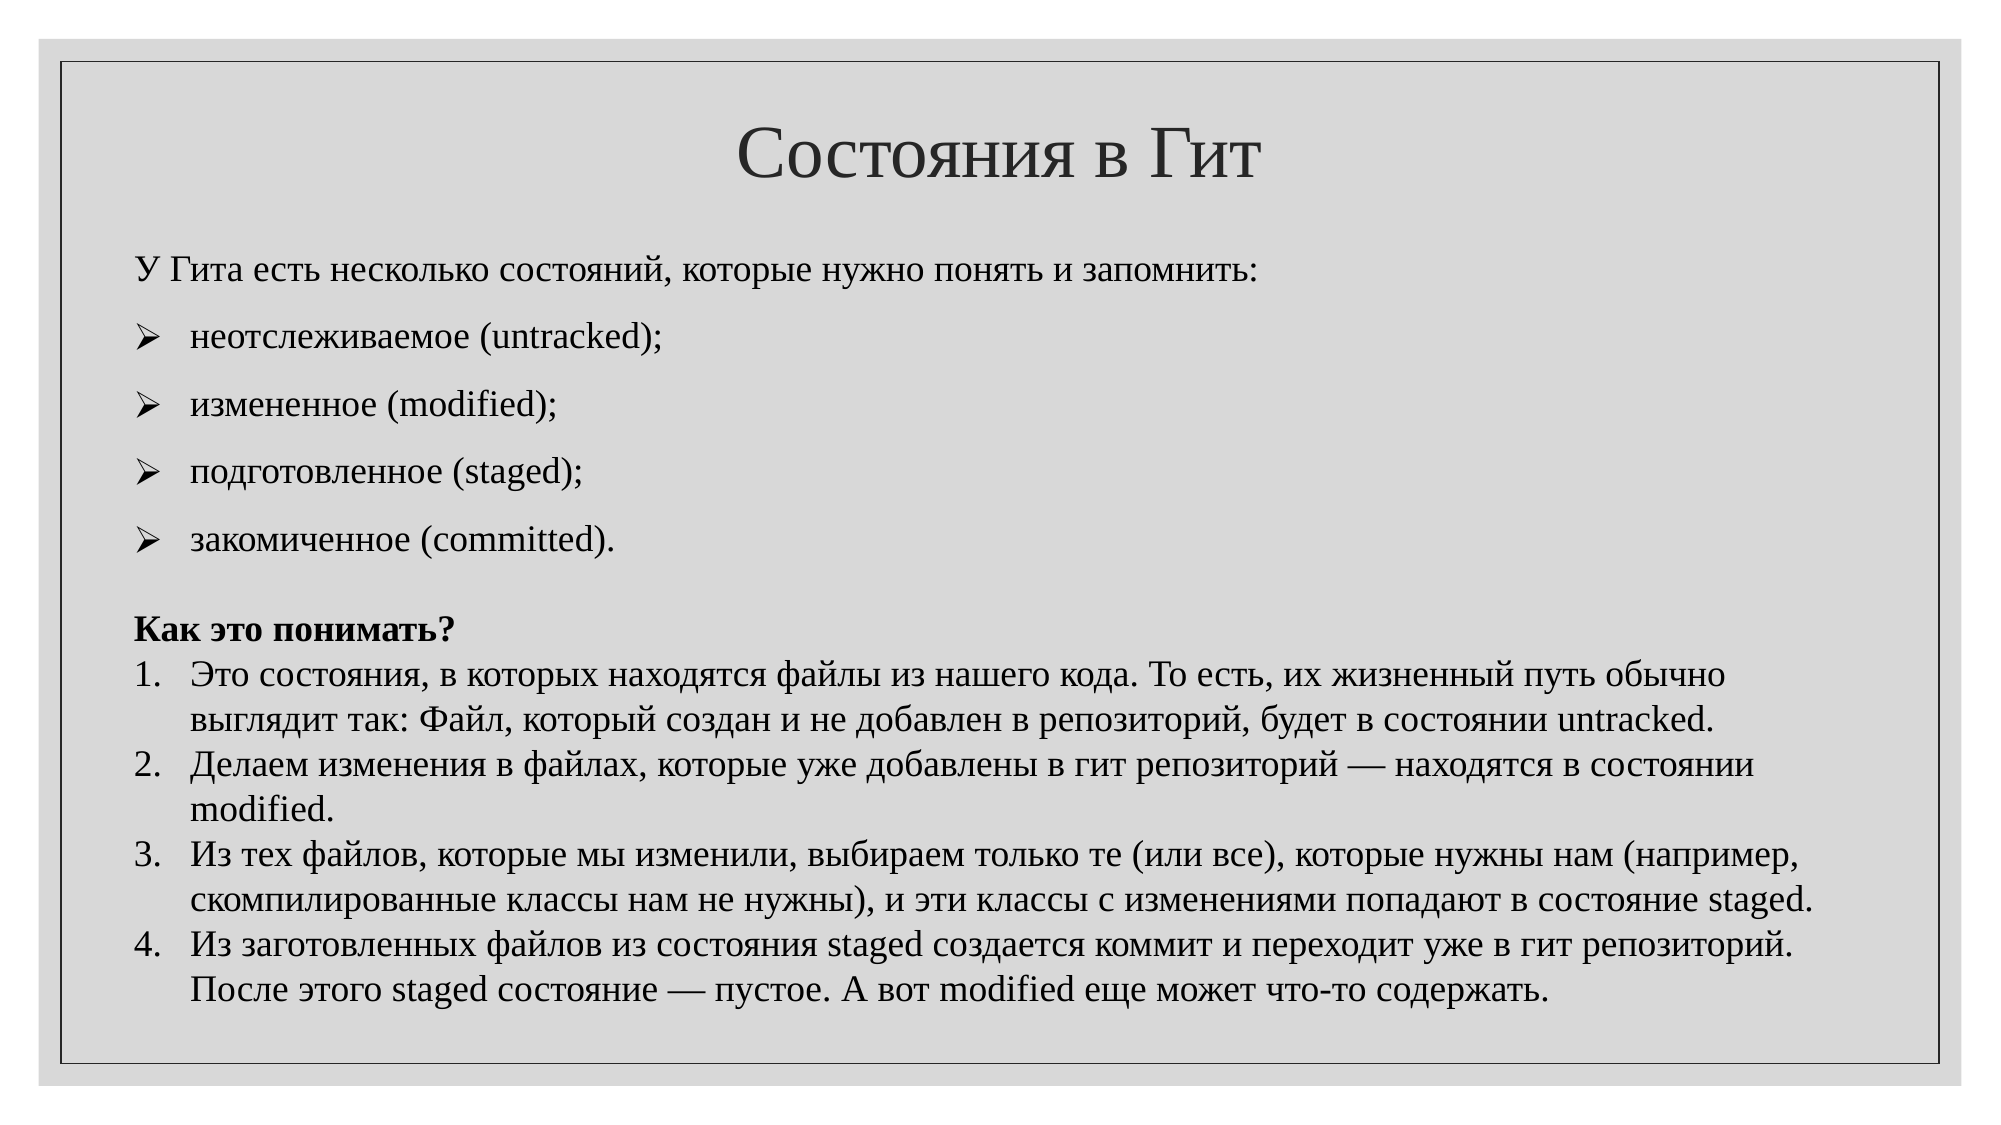

# Состояния в Гит
У Гита есть несколько состояний, которые нужно понять и запомнить:
неотслеживаемое (untracked);
измененное (modified);
подготовленное (staged);
закомиченное (committed).

Как это понимать?
Это состояния, в которых находятся файлы из нашего кода. То есть, их жизненный путь обычно выглядит так: Файл, который создан и не добавлен в репозиторий, будет в состоянии untracked.
Делаем изменения в файлах, которые уже добавлены в гит репозиторий — находятся в состоянии modified.
Из тех файлов, которые мы изменили, выбираем только те (или все), которые нужны нам (например, скомпилированные классы нам не нужны), и эти классы с изменениями попадают в состояние staged.
Из заготовленных файлов из состояния staged создается коммит и переходит уже в гит репозиторий. После этого staged состояние — пустое. А вот modified еще может что-то содержать.